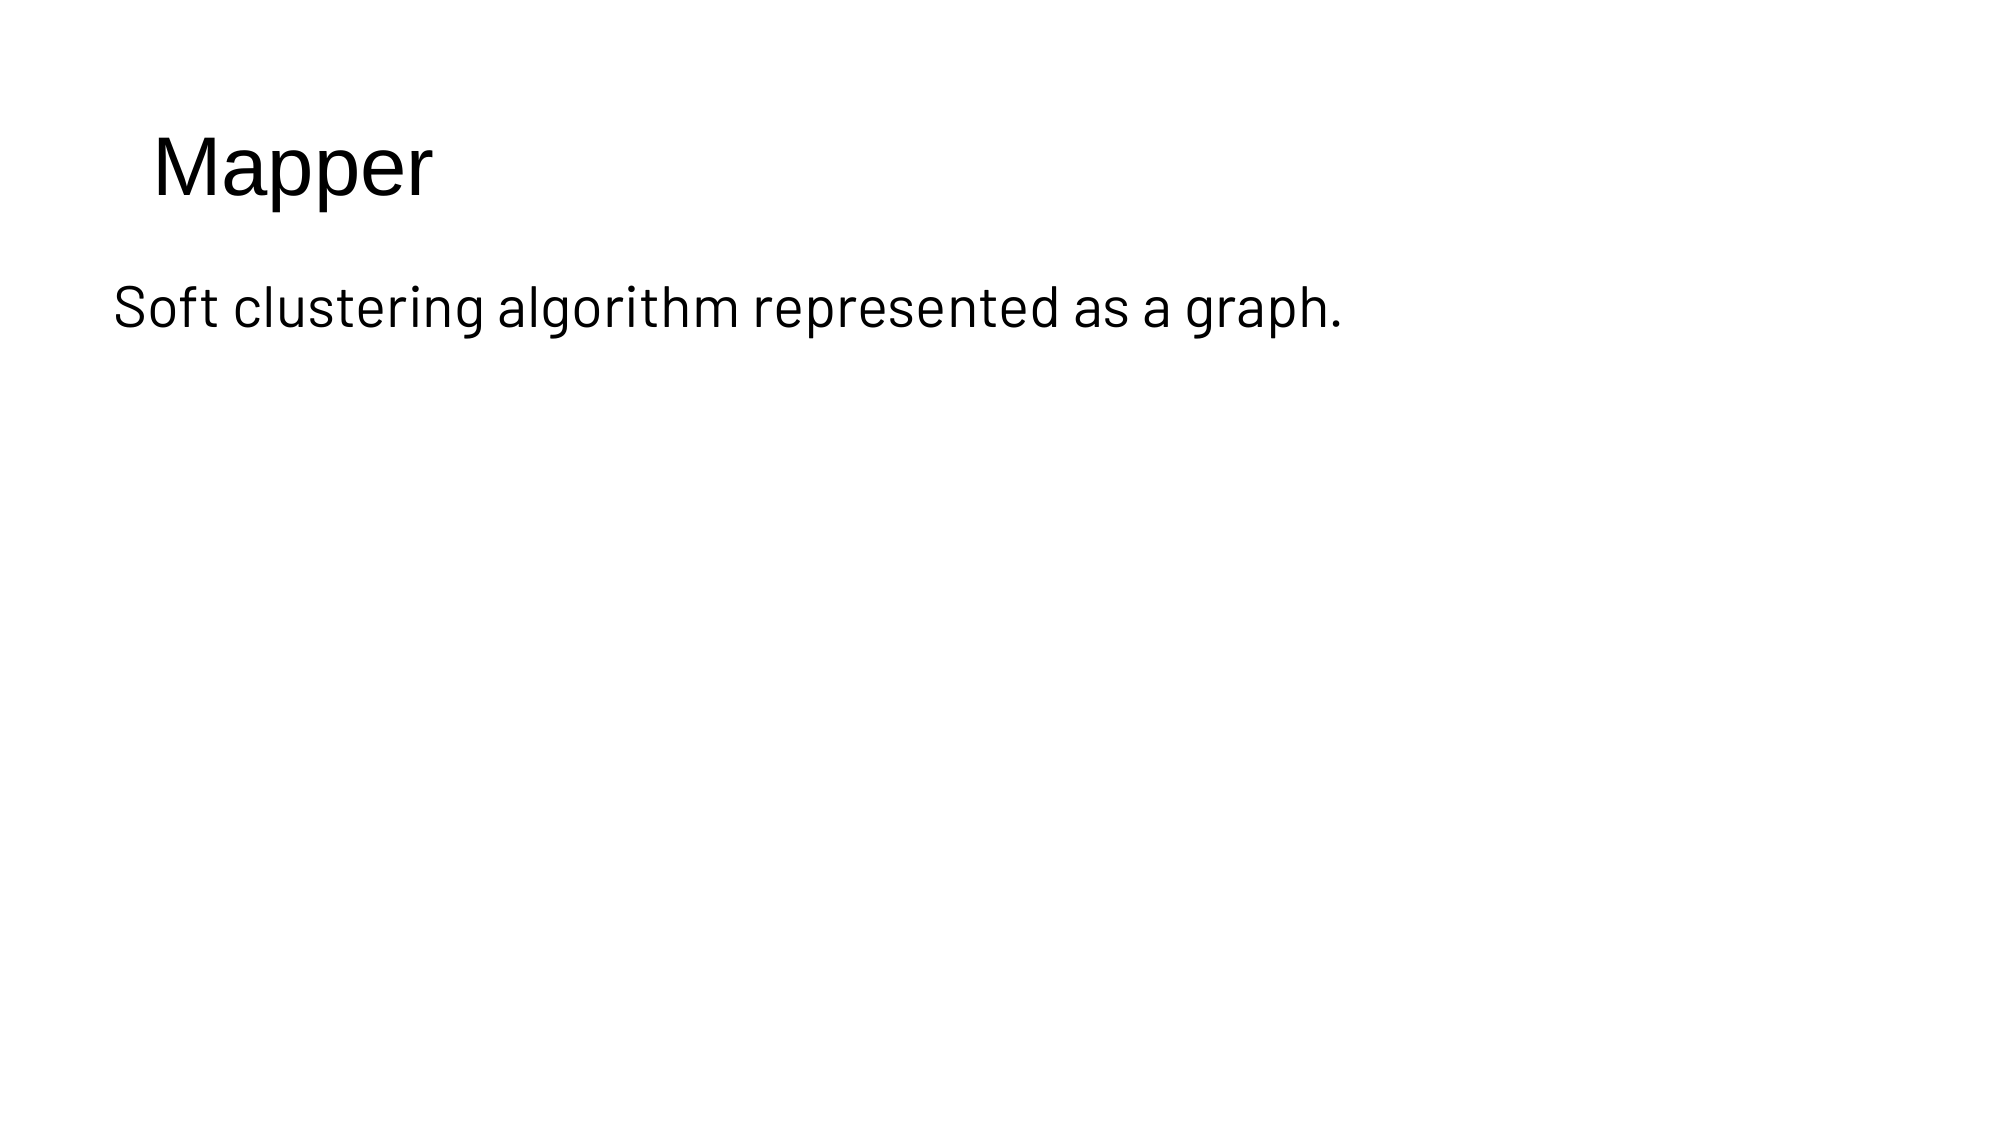

# Mapper
Soft clustering algorithm represented as a graph.